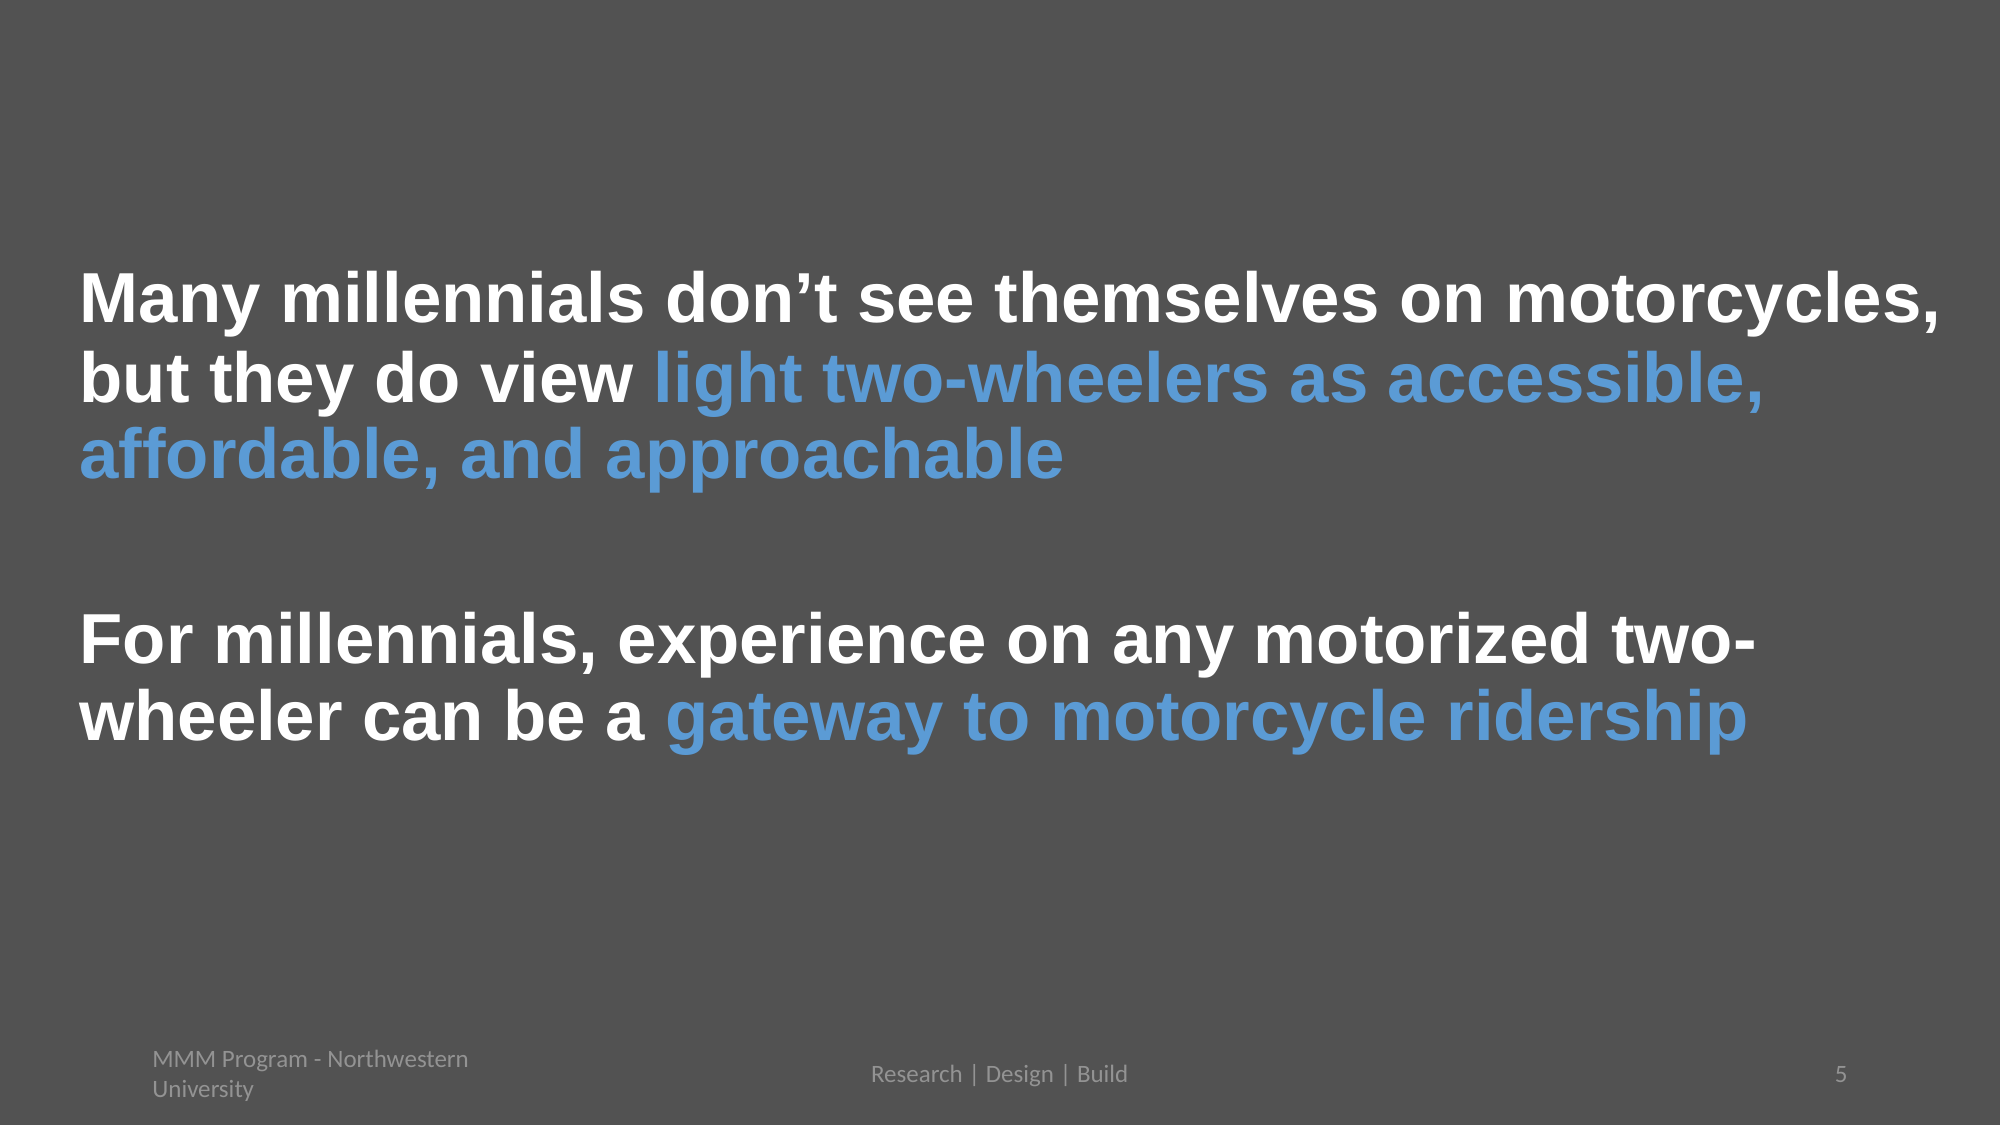

Many millennials don’t see themselves on motorcycles,
but they do view light two-wheelers as accessible, affordable, and approachable
For millennials, experience on any motorized two-wheeler can be a gateway to motorcycle ridership
MMM Program - Northwestern University
Research | Design | Build
5